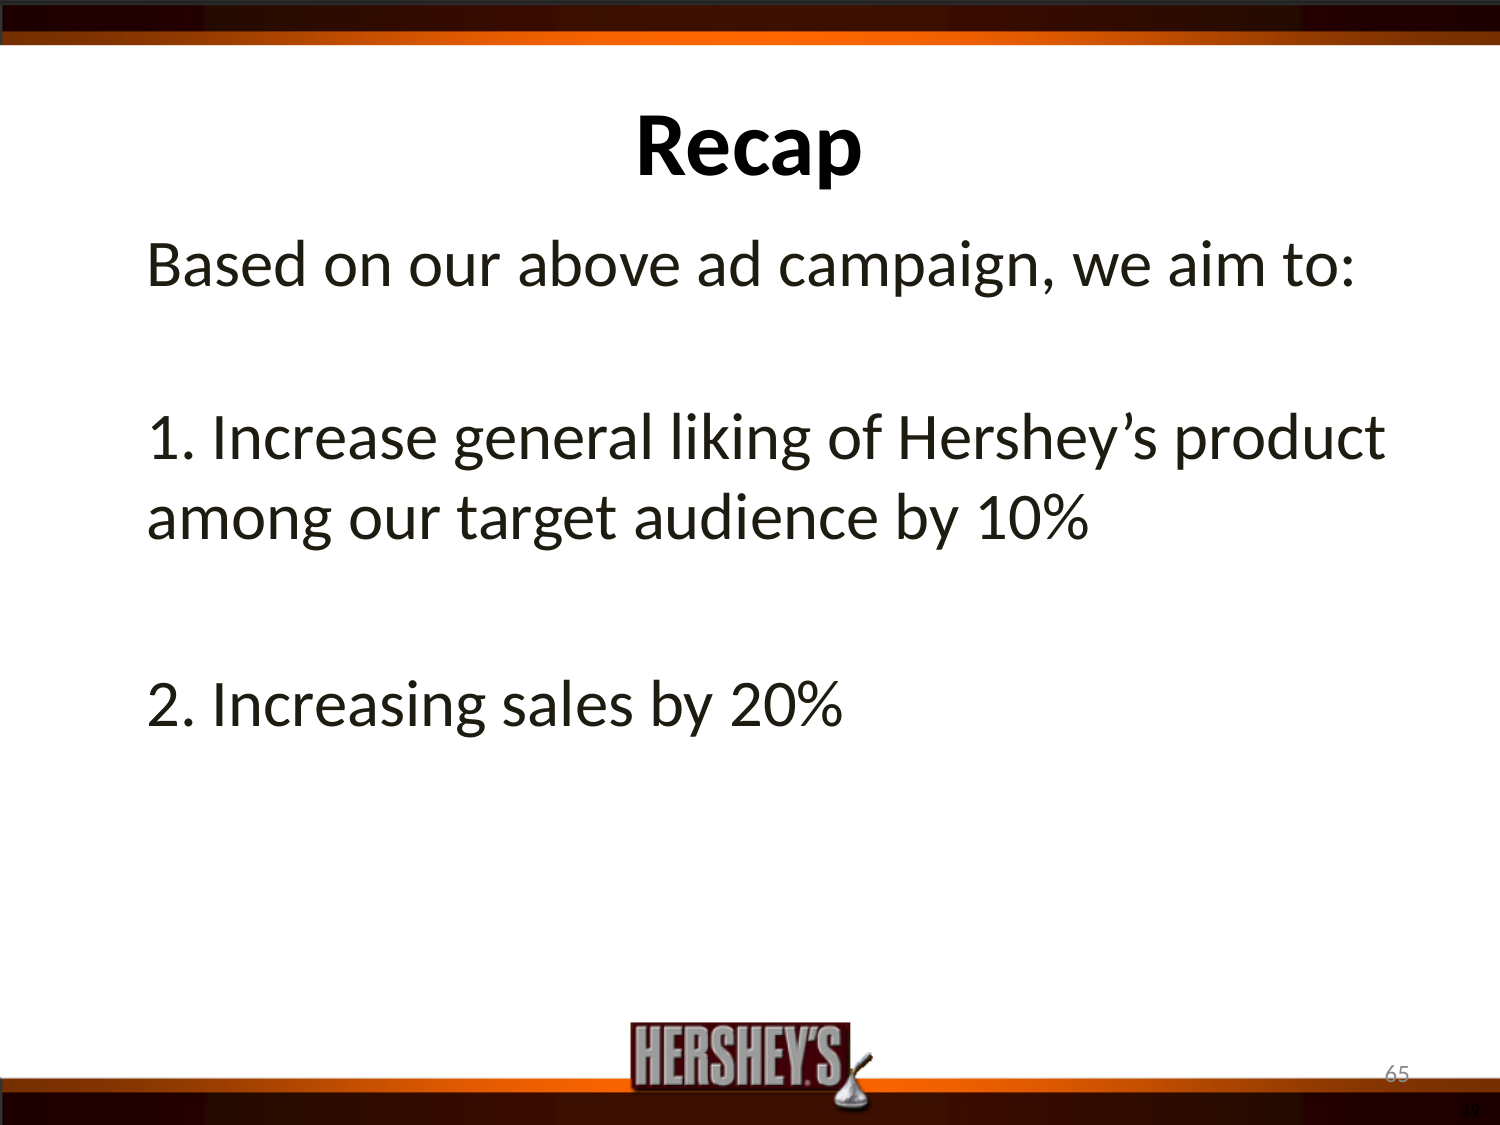

# Recap
Based on our above ad campaign, we aim to:
1. Increase general liking of Hershey’s product among our target audience by 10%

2. Increasing sales by 20%

65